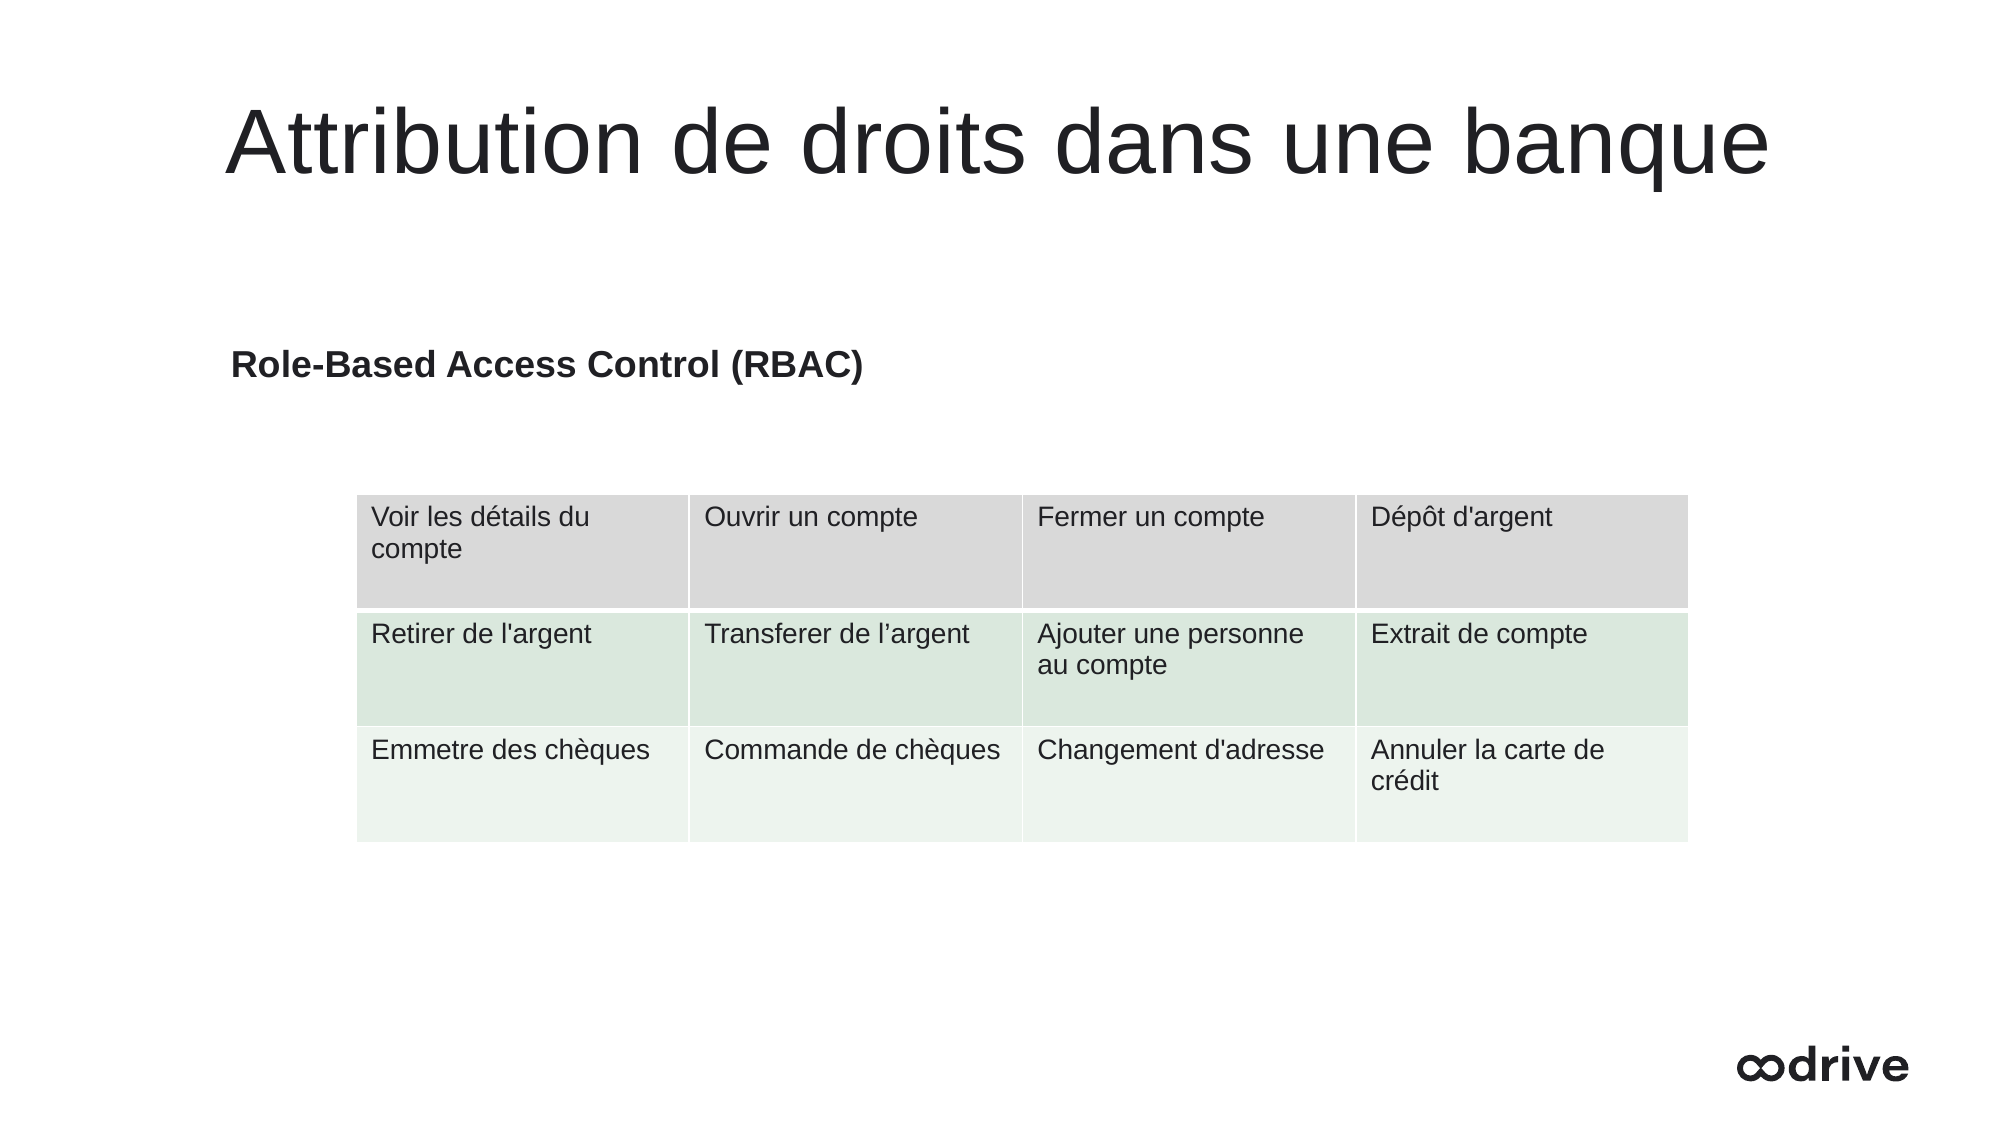

# Attribution de droits dans une banque

Role-Based Access Control (RBAC)

| Voir les détails du compte | Ouvrir un compte | Fermer un compte | Dépôt d'argent |
| --- | --- | --- | --- |
| Retirer de l'argent | Transferer de l’argent | Ajouter une personne au compte | Extrait de compte |
| Emmetre des chèques | Commande de chèques | Changement d'adresse | Annuler la carte de crédit |